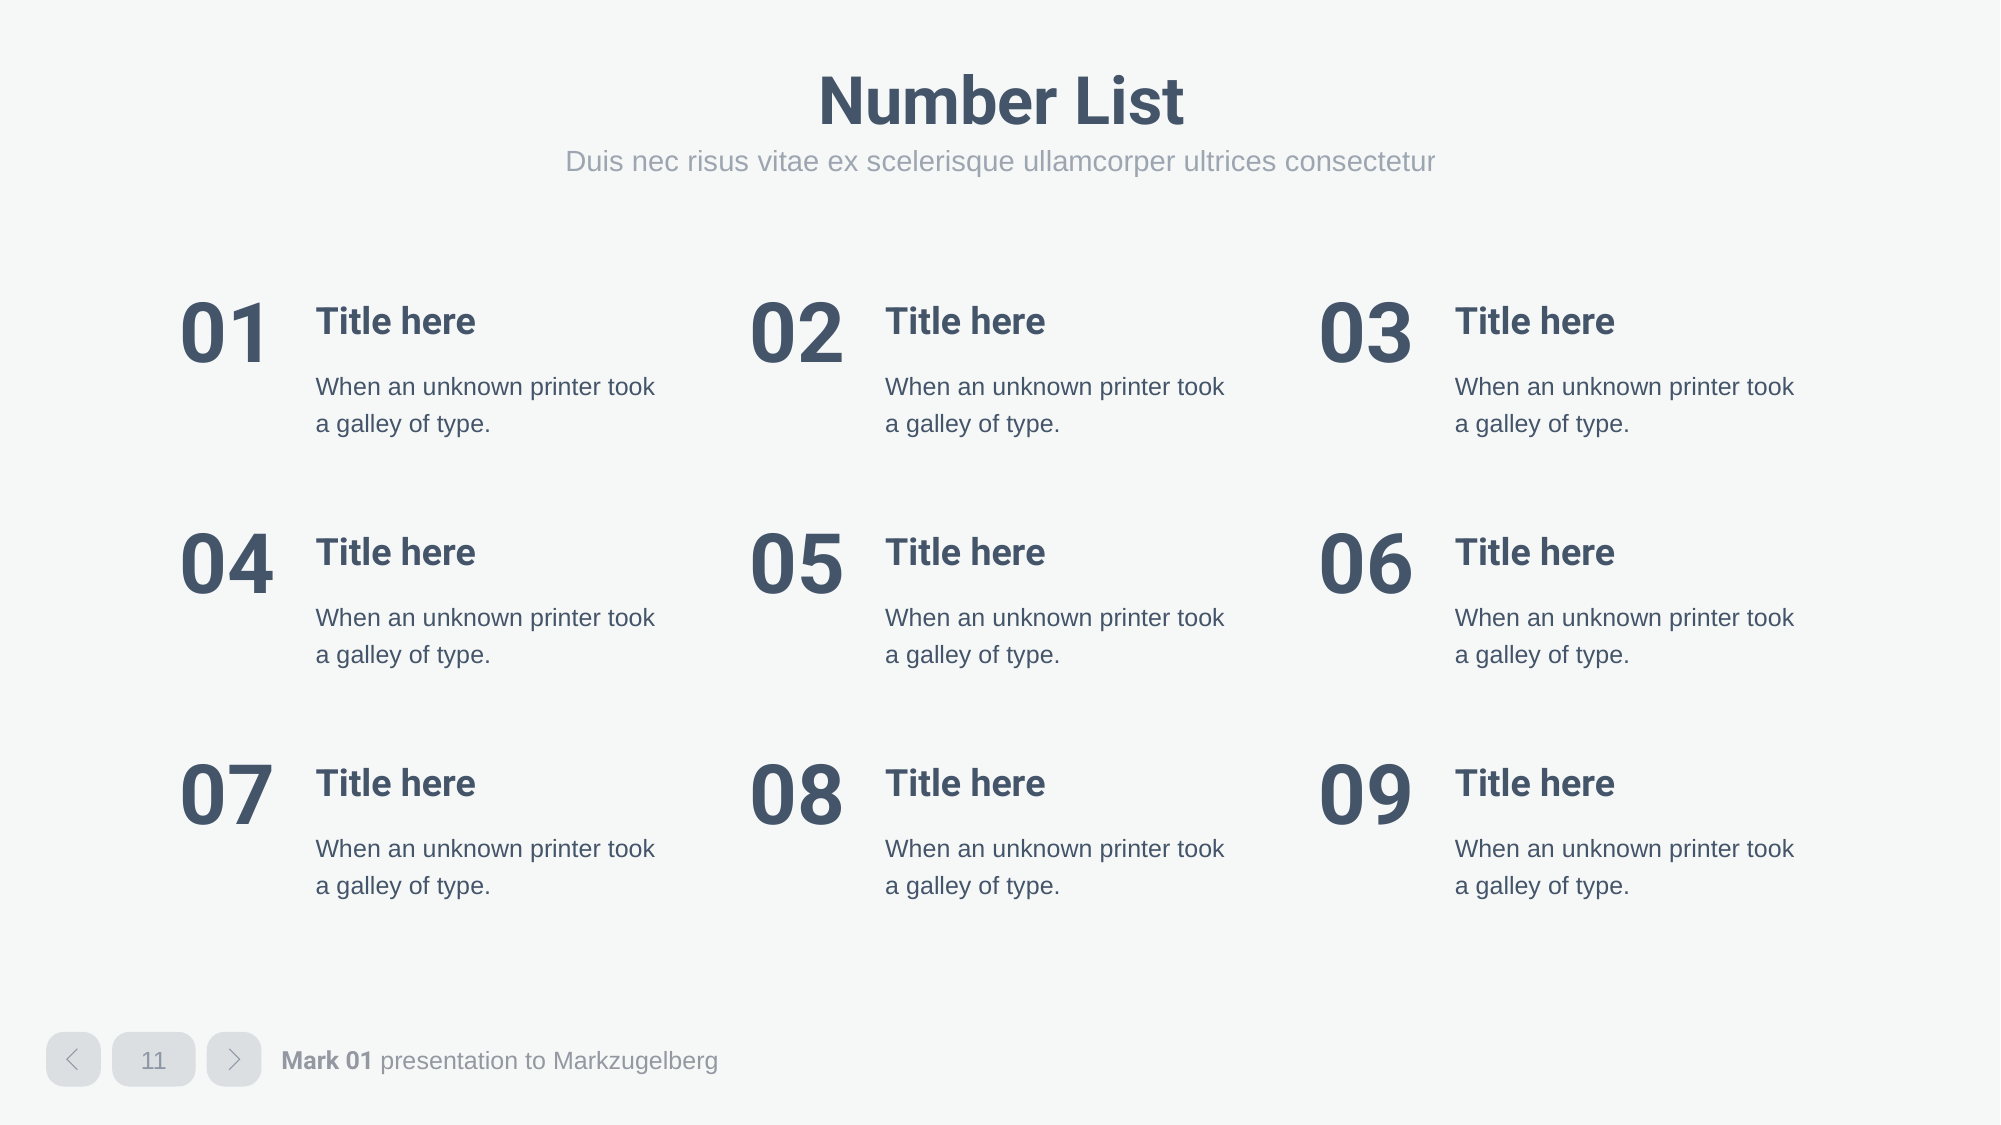

# Number List
Duis nec risus vitae ex scelerisque ullamcorper ultrices consectetur
01
Title here
When an unknown printer took a galley of type.
02
Title here
When an unknown printer took a galley of type.
03
Title here
When an unknown printer took a galley of type.
04
Title here
When an unknown printer took a galley of type.
05
Title here
When an unknown printer took a galley of type.
06
Title here
When an unknown printer took a galley of type.
07
Title here
When an unknown printer took a galley of type.
08
Title here
When an unknown printer took a galley of type.
09
Title here
When an unknown printer took a galley of type.